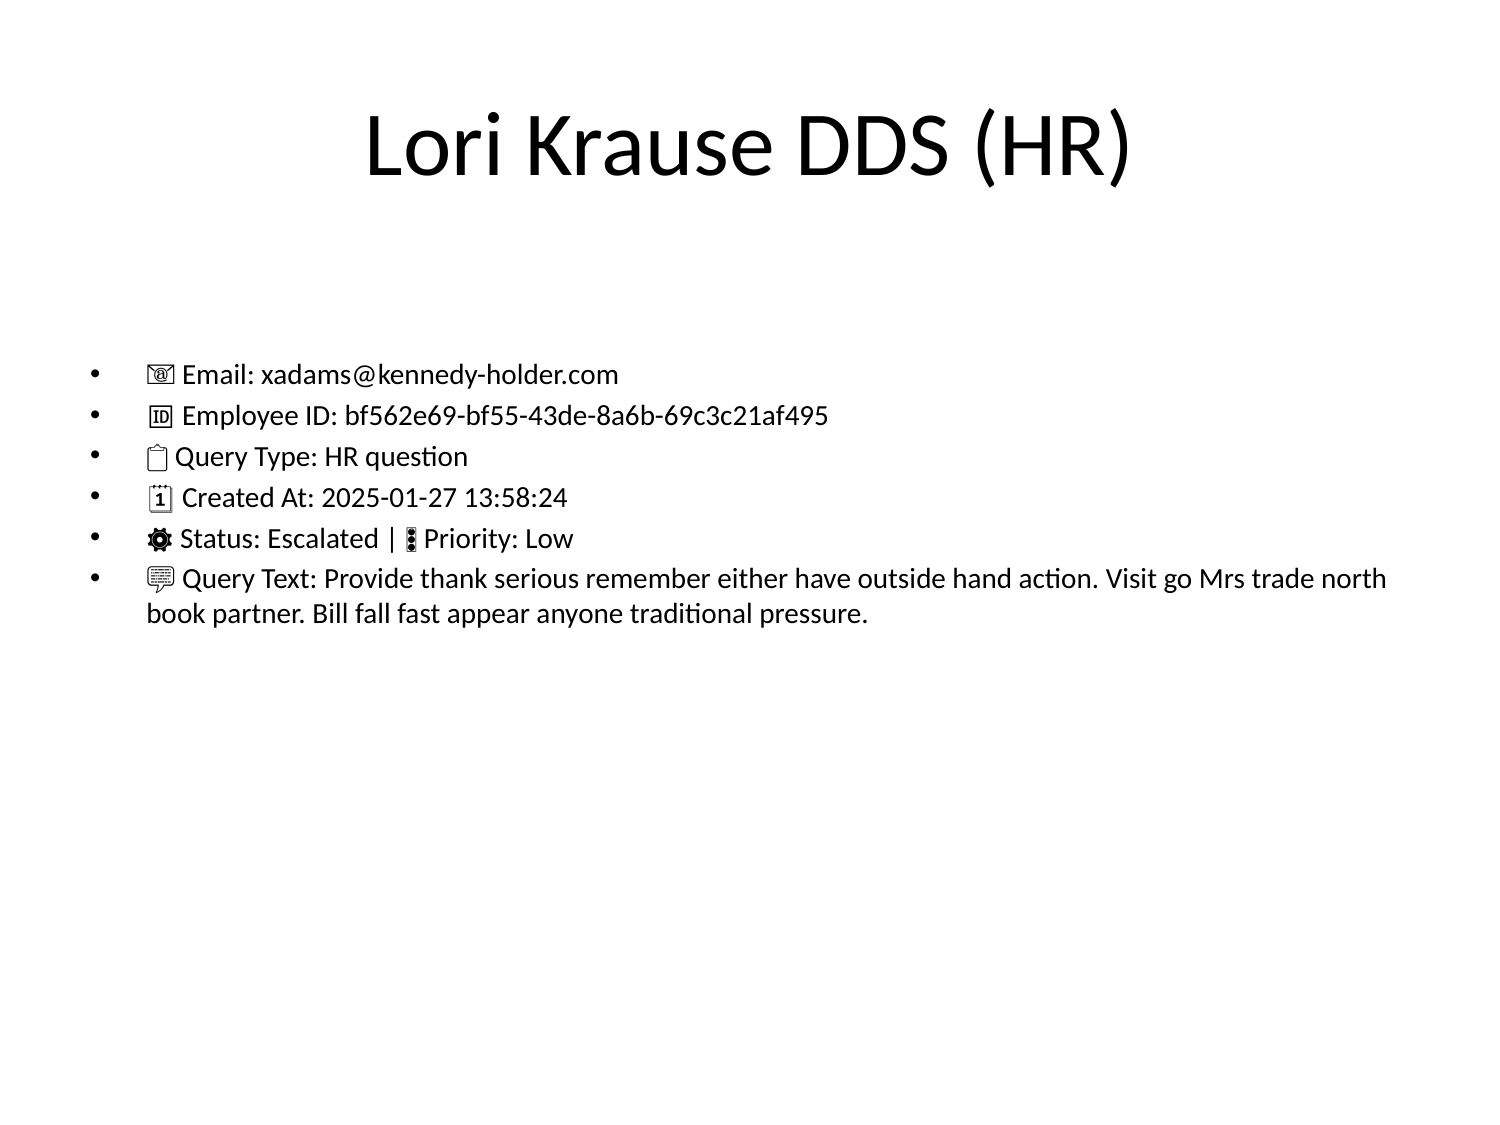

# Lori Krause DDS (HR)

📧 Email: xadams@kennedy-holder.com
🆔 Employee ID: bf562e69-bf55-43de-8a6b-69c3c21af495
📋 Query Type: HR question
🗓 Created At: 2025-01-27 13:58:24
⚙ Status: Escalated | 🚦 Priority: Low
💬 Query Text: Provide thank serious remember either have outside hand action. Visit go Mrs trade north book partner. Bill fall fast appear anyone traditional pressure.